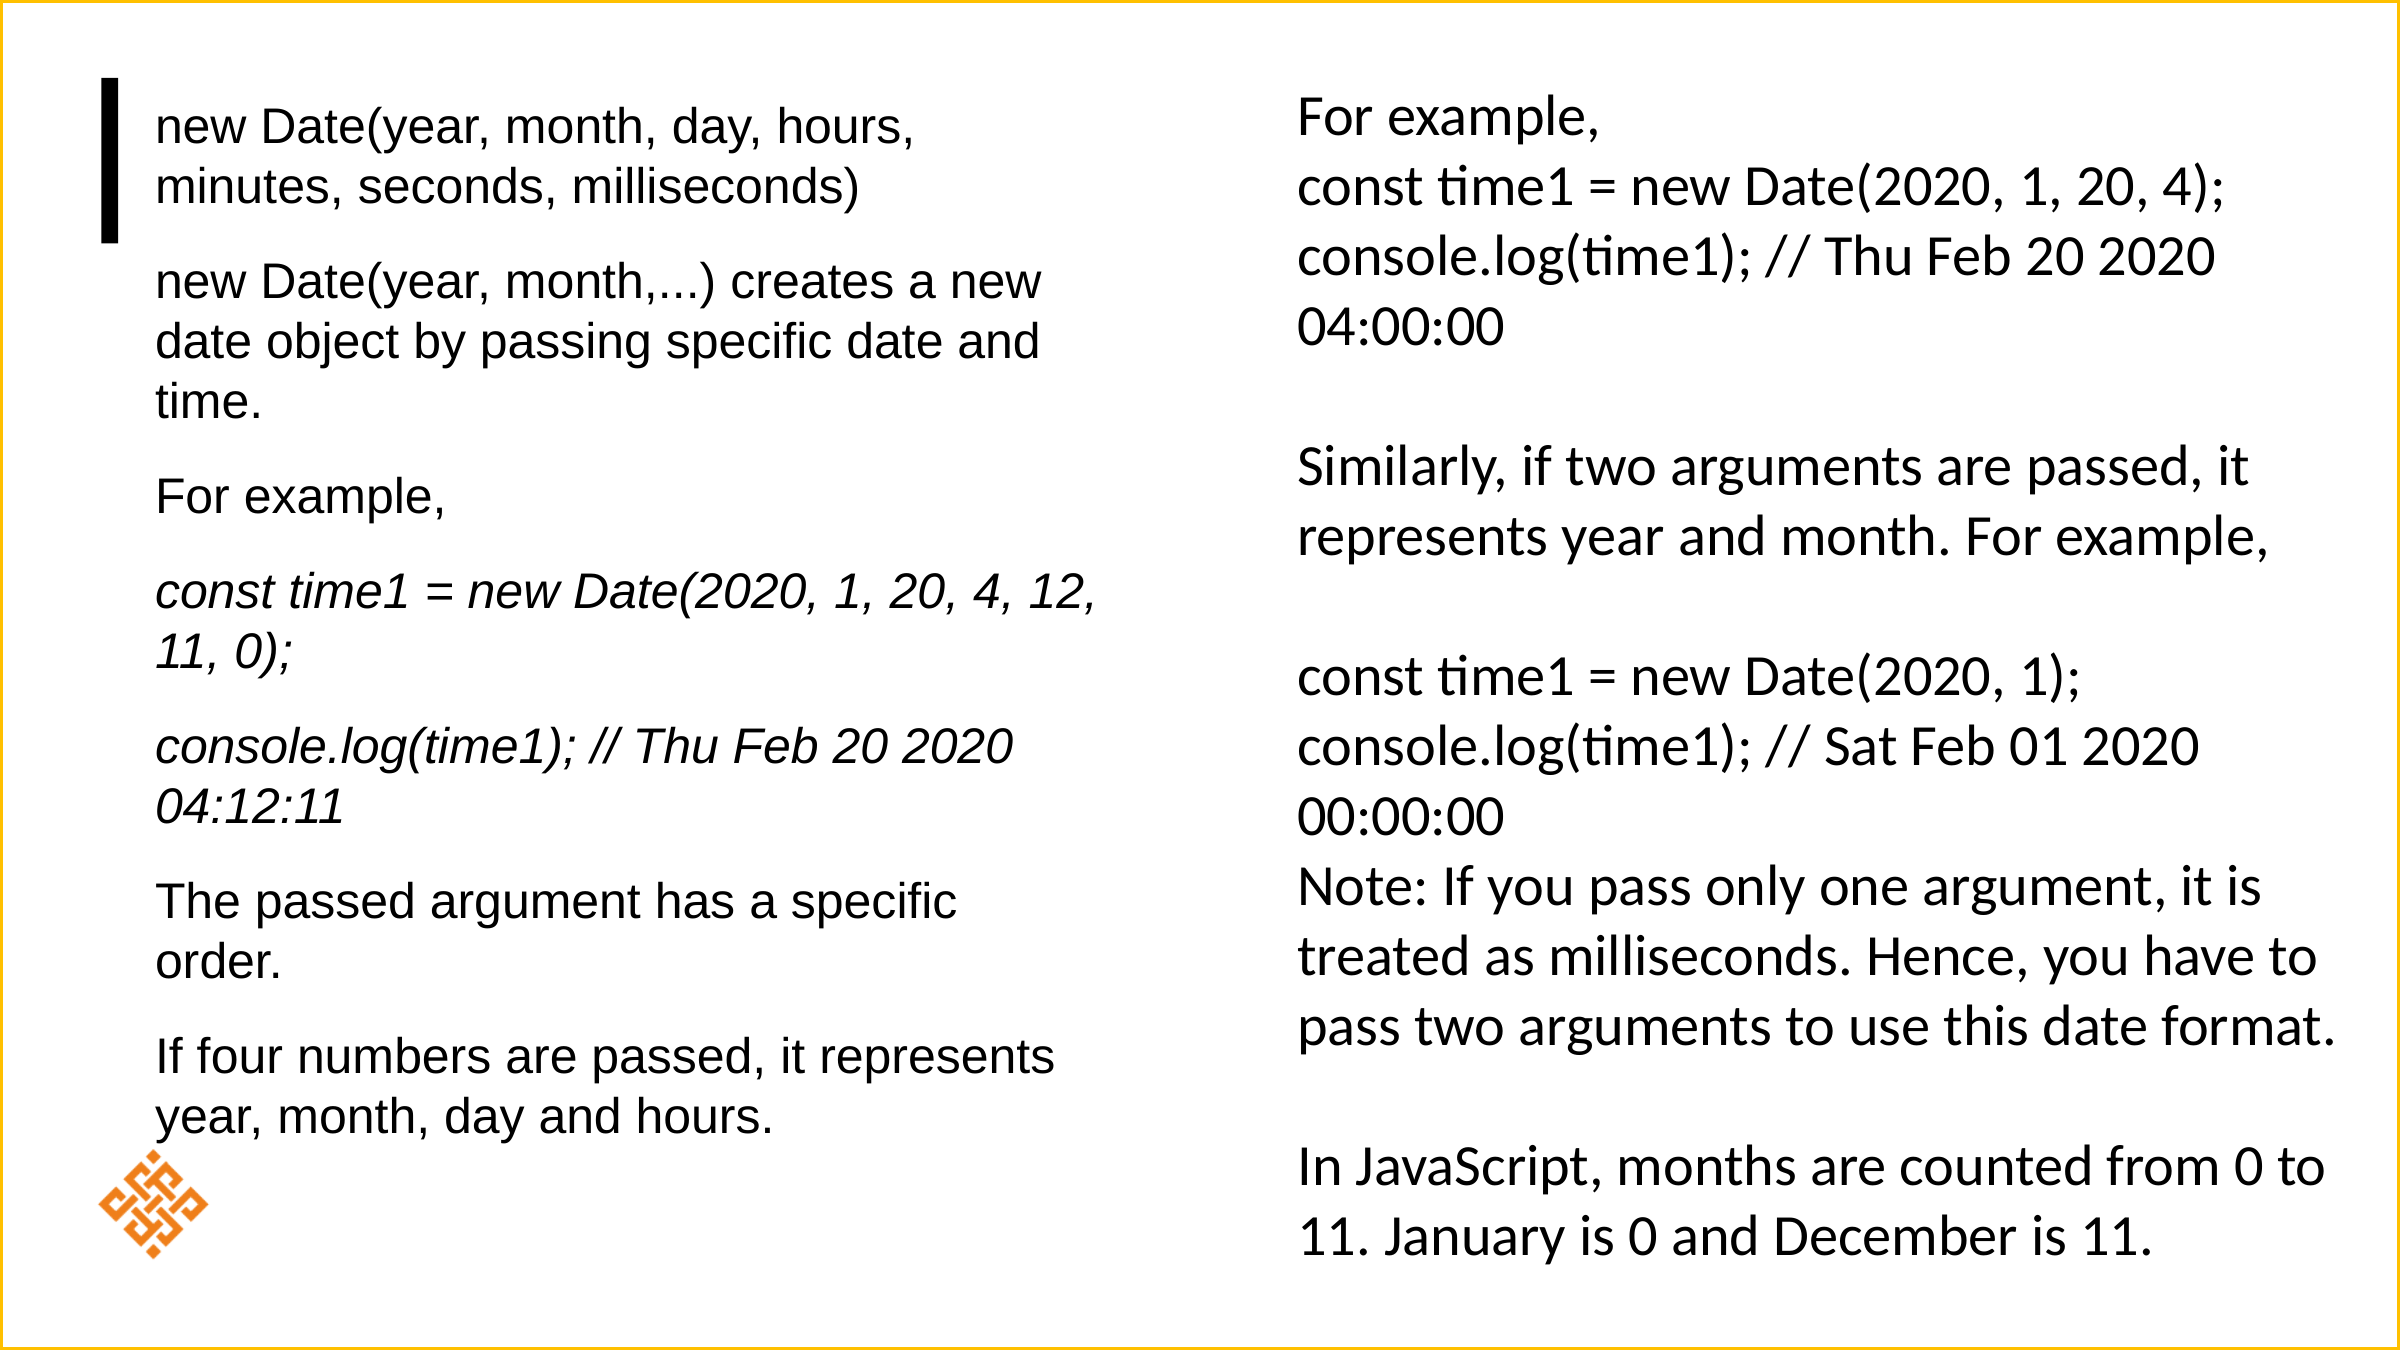

For example,
const time1 = new Date(2020, 1, 20, 4);
console.log(time1); // Thu Feb 20 2020 04:00:00

Similarly, if two arguments are passed, it represents year and month. For example,

const time1 = new Date(2020, 1);
console.log(time1); // Sat Feb 01 2020 00:00:00
Note: If you pass only one argument, it is treated as milliseconds. Hence, you have to pass two arguments to use this date format.

In JavaScript, months are counted from 0 to 11. January is 0 and December is 11.

new Date(year, month, day, hours, minutes, seconds, milliseconds)
new Date(year, month,...) creates a new date object by passing specific date and time.
For example,
const time1 = new Date(2020, 1, 20, 4, 12, 11, 0);
console.log(time1); // Thu Feb 20 2020 04:12:11
The passed argument has a specific order.
If four numbers are passed, it represents year, month, day and hours.